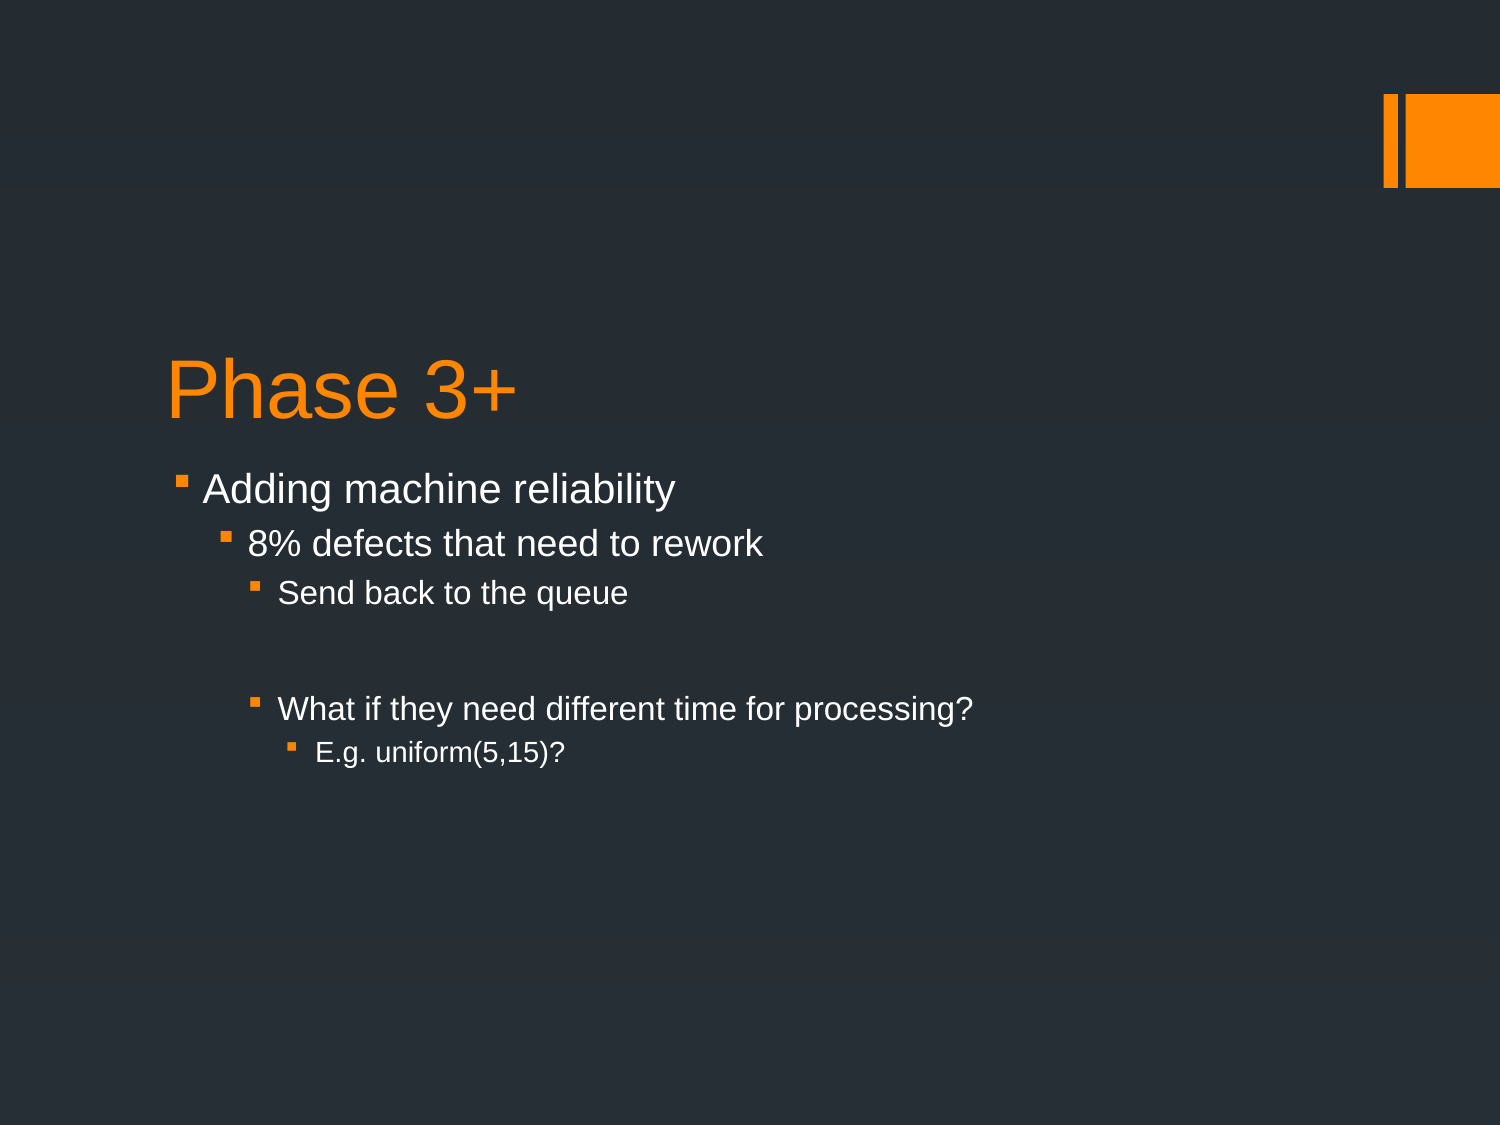

# Phase 3+
Adding machine reliability
8% defects that need to rework
Send back to the queue

What if they need different time for processing?
E.g. uniform(5,15)?